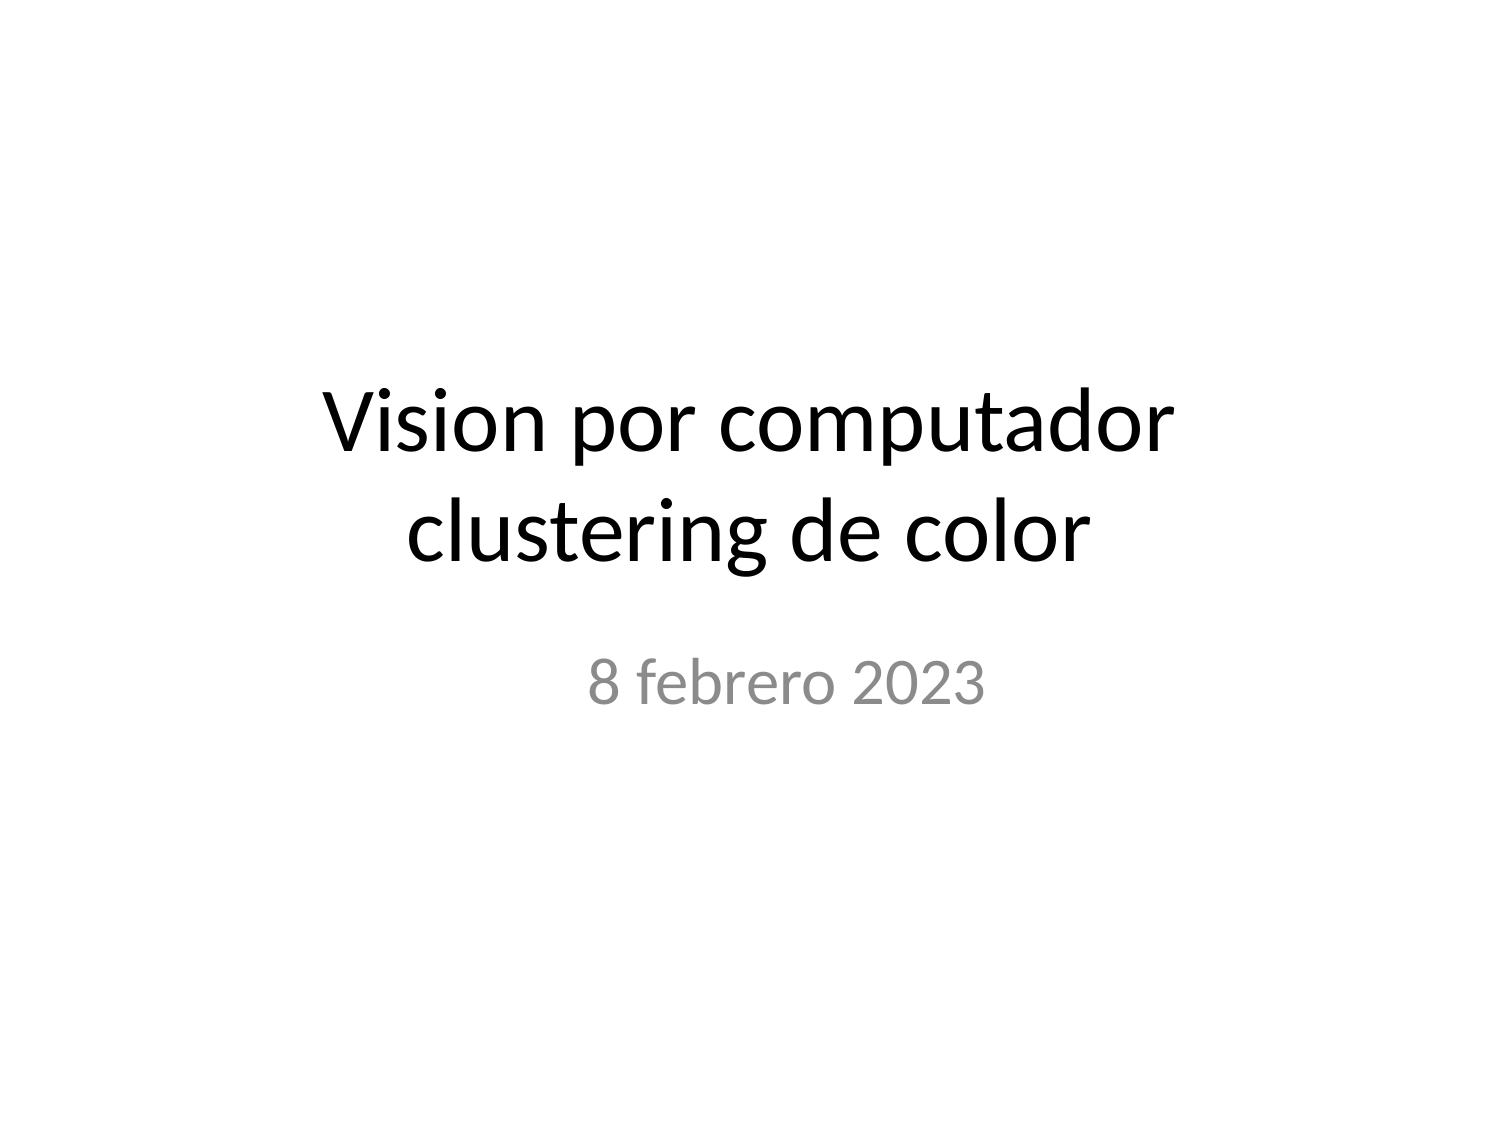

# Vision por computador clustering de color
8 febrero 2023